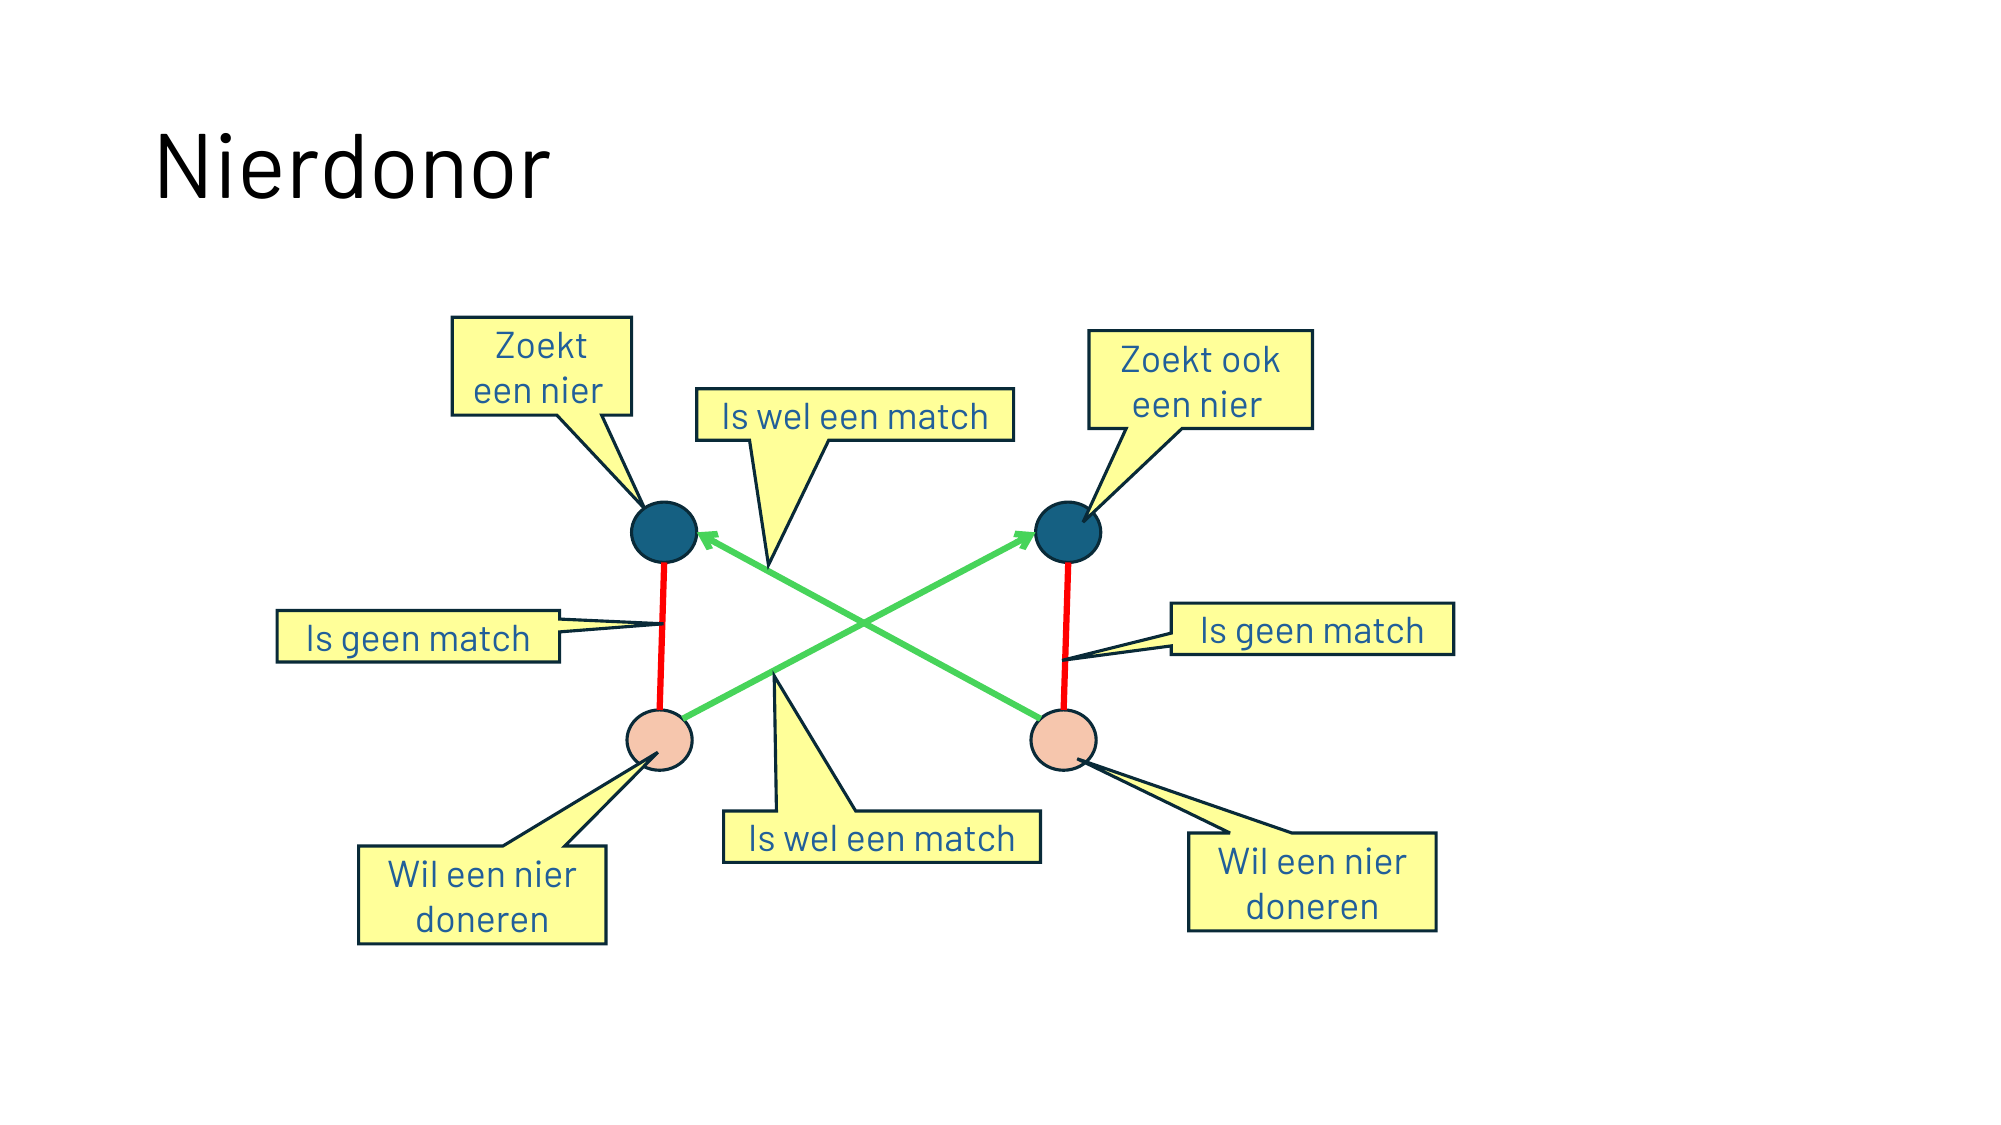

# Nierdonor
Zoekt een nier
Zoekt ook een nier
Is wel een match

Is geen match
Is geen match

Is wel een match
Wil een nier doneren
Wil een nier doneren